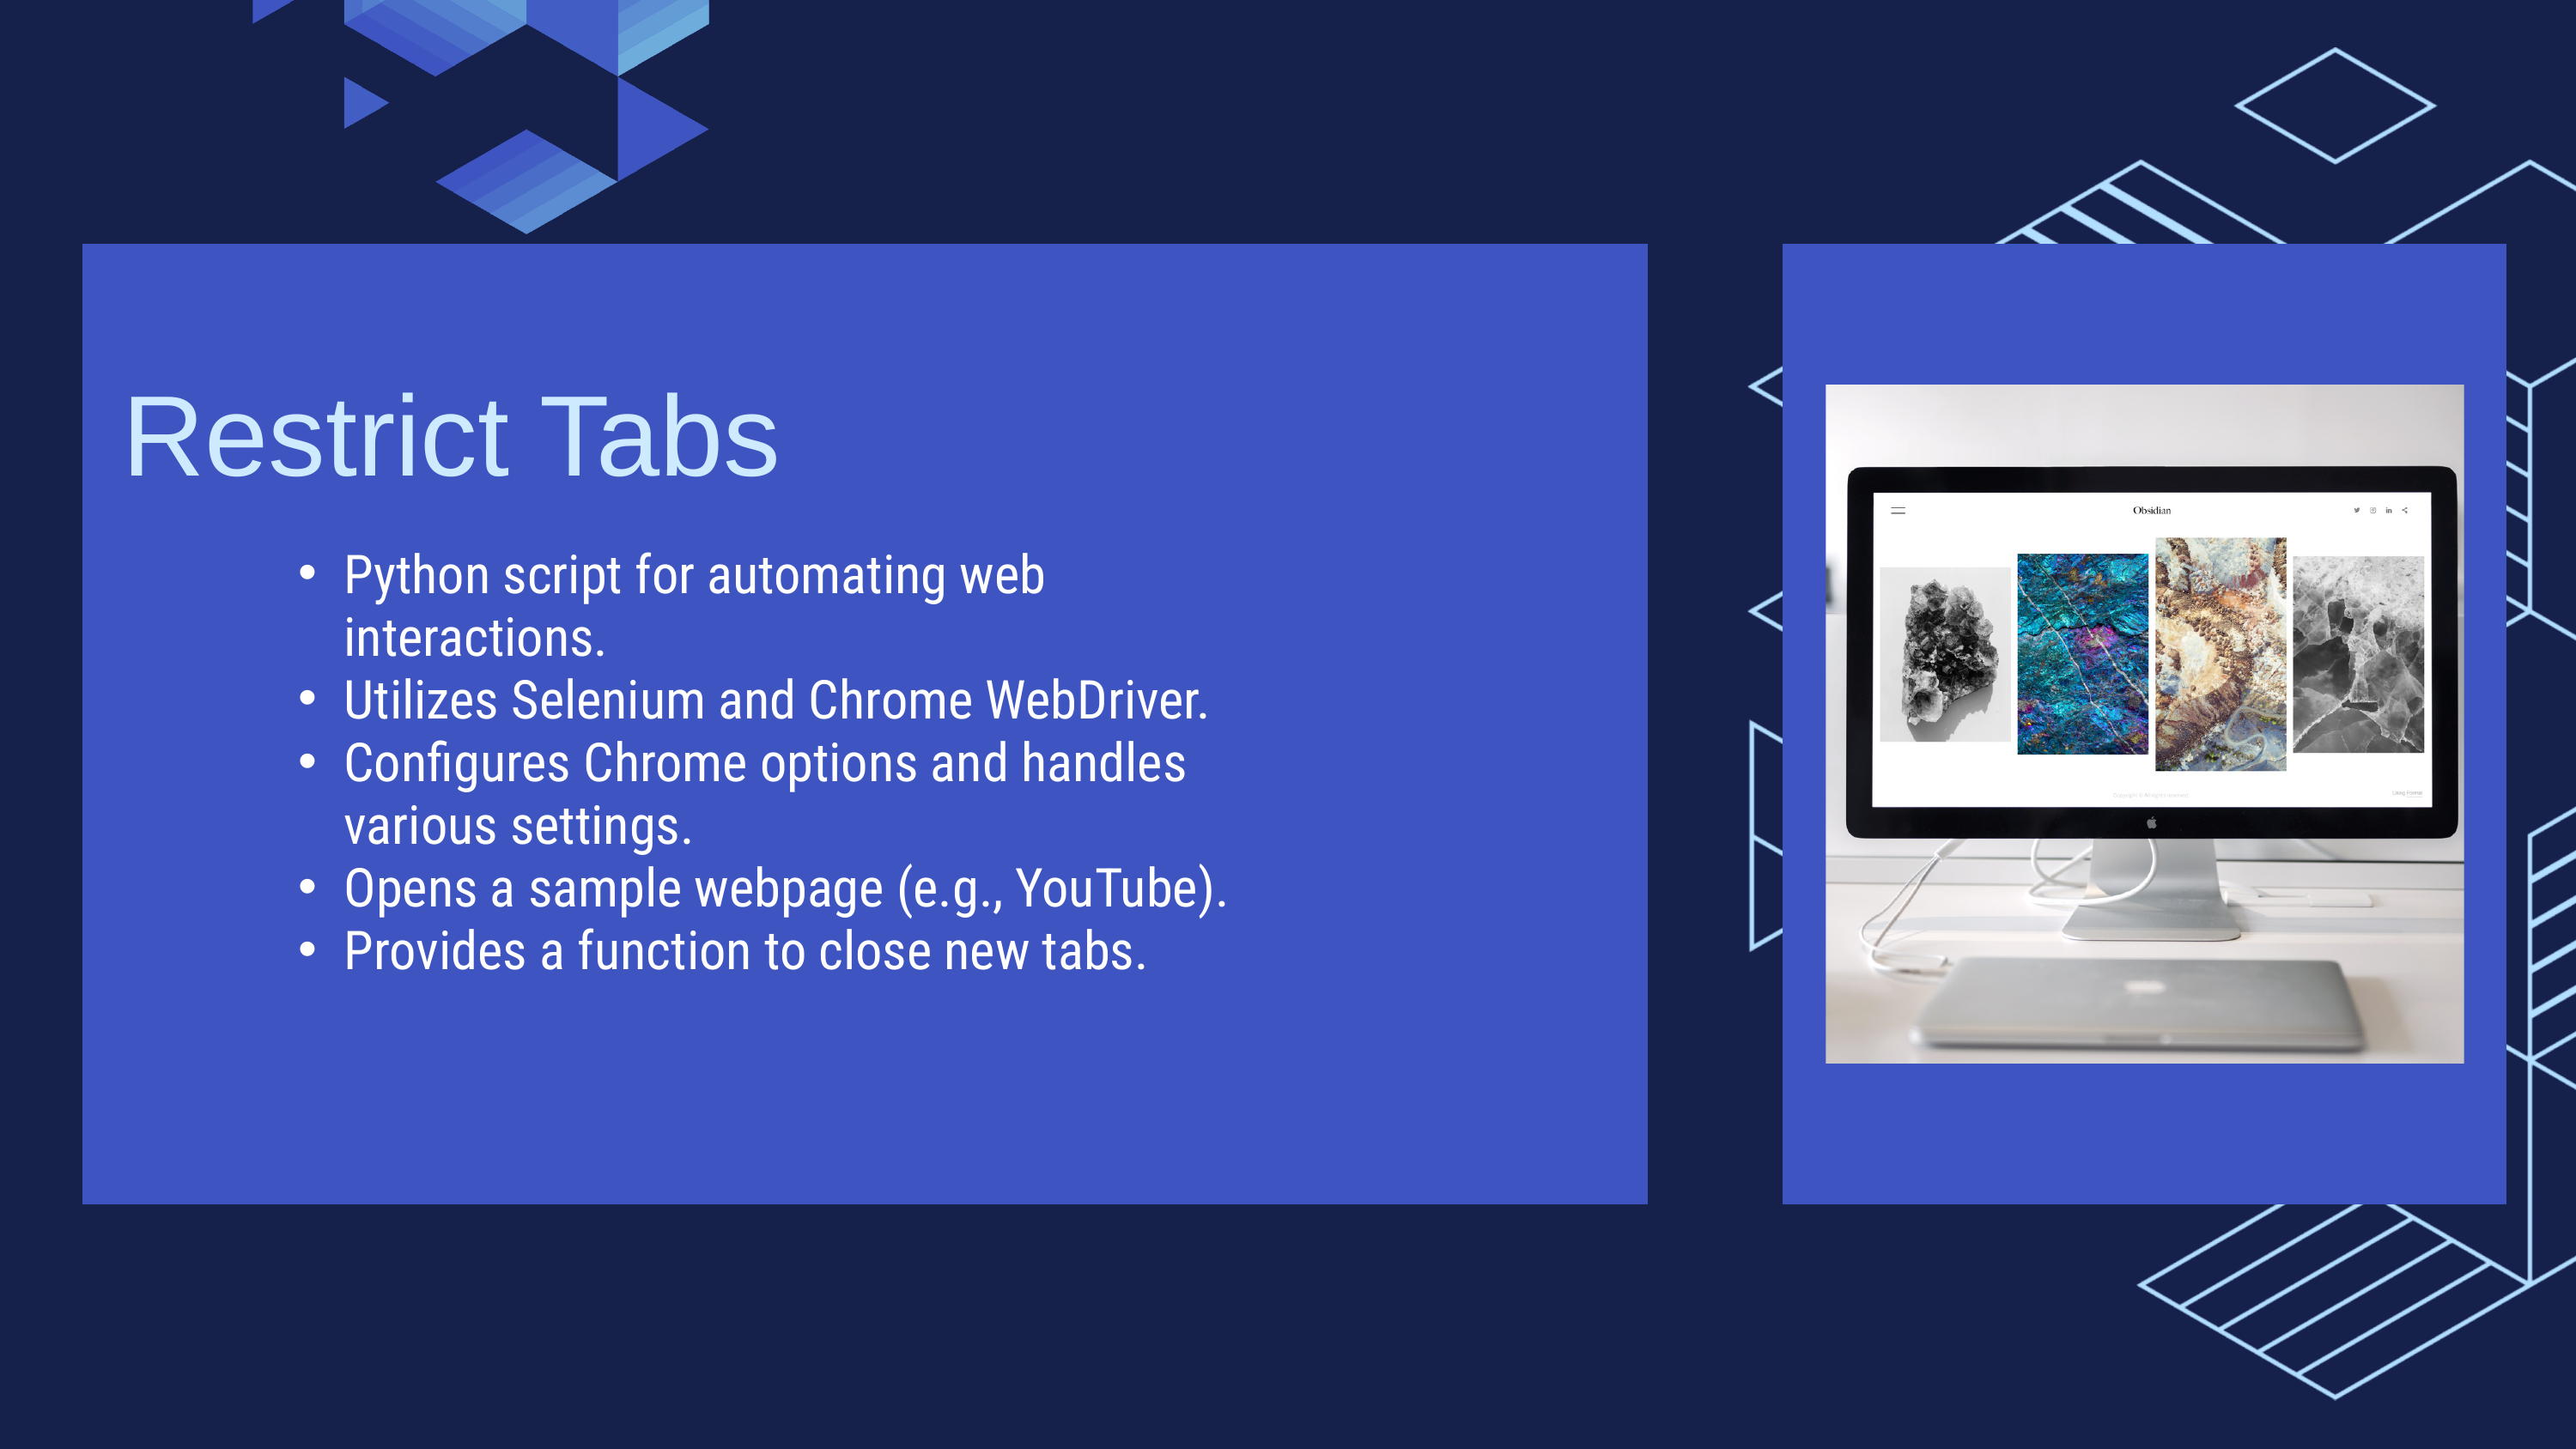

Restrict Tabs

Python script for automating web interactions.
Utilizes Selenium and Chrome WebDriver.
Configures Chrome options and handles various settings.
Opens a sample webpage (e.g., YouTube).
Provides a function to close new tabs.